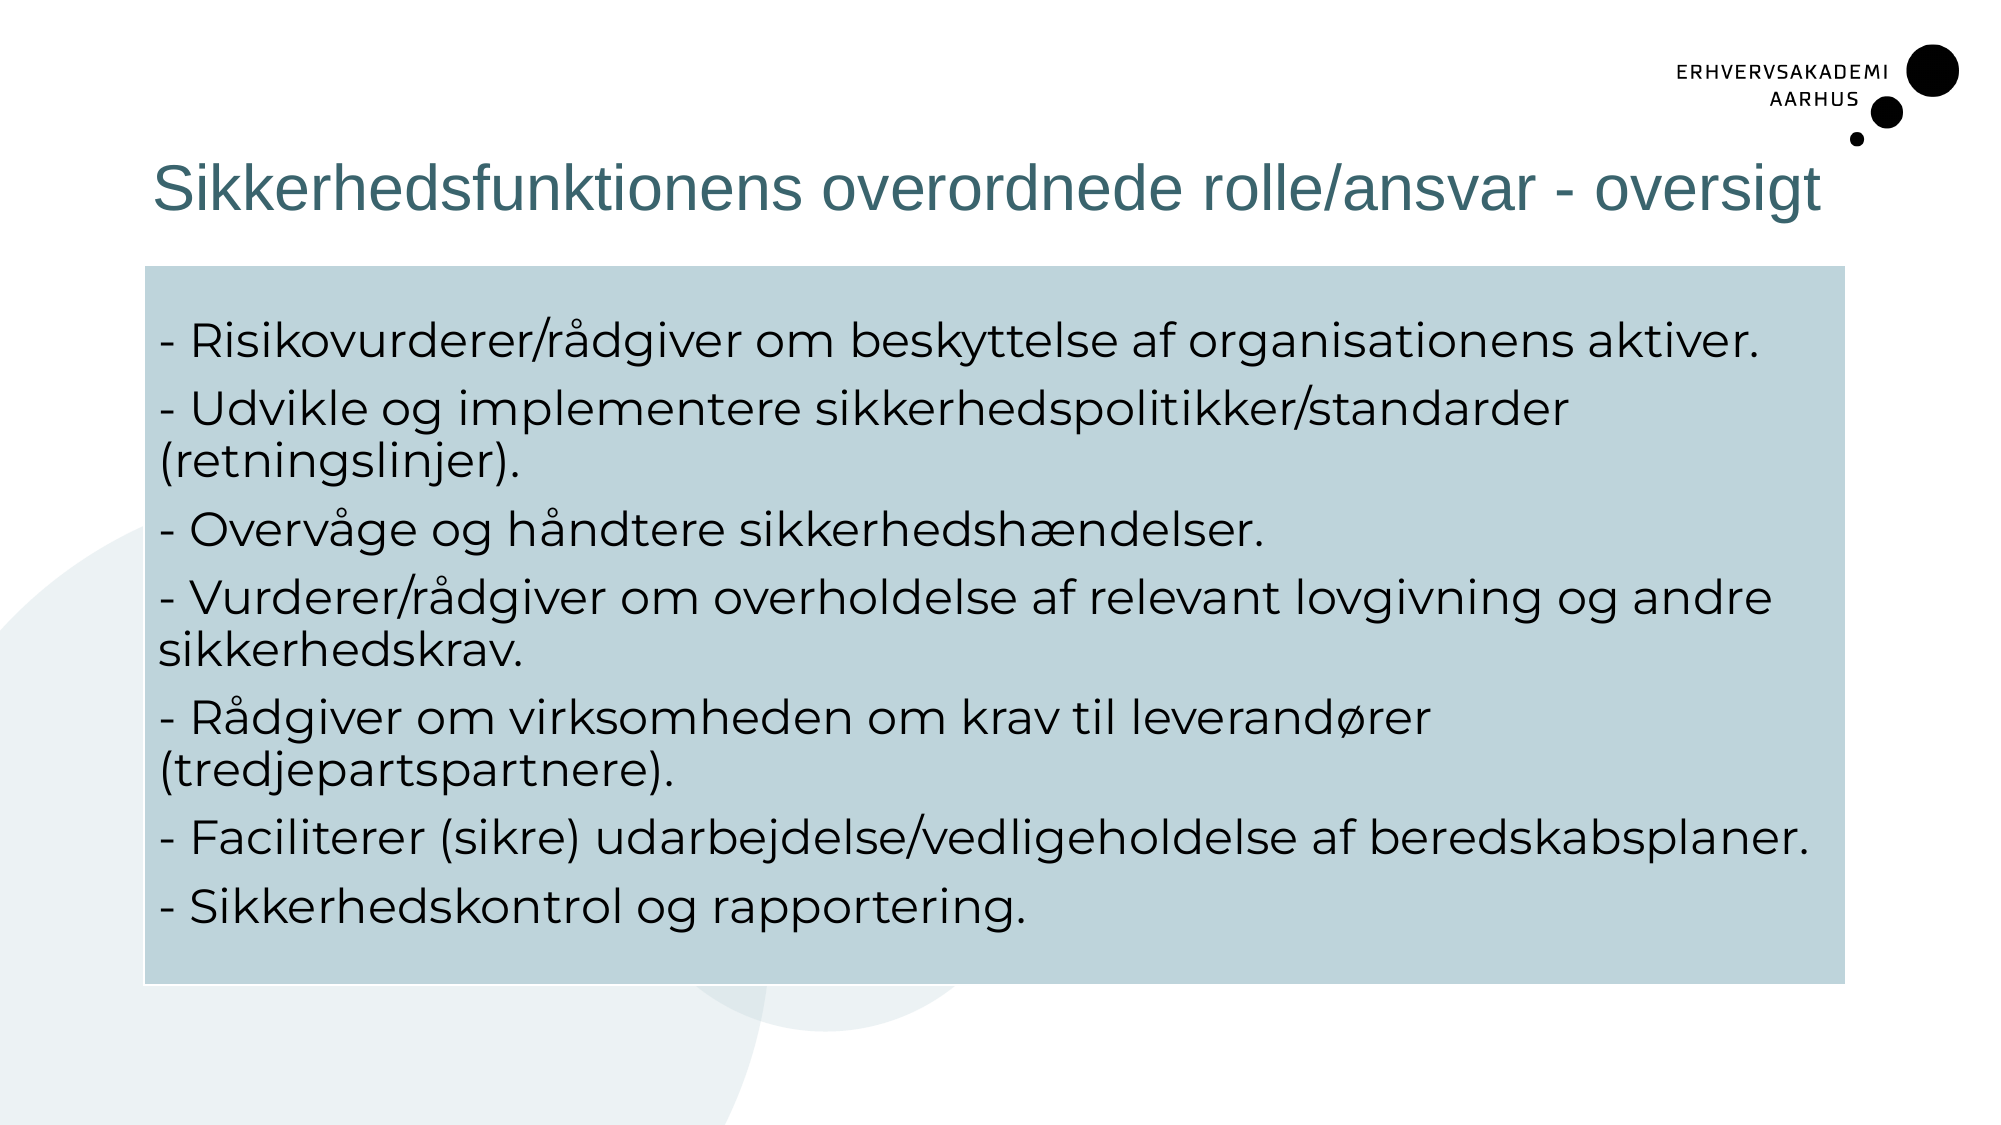

# Sikkerhedsfunktionens overordnede rolle/ansvar - oversigt
- Risikovurderer/rådgiver om beskyttelse af organisationens aktiver.
- Udvikle og implementere sikkerhedspolitikker/standarder (retningslinjer).
- Overvåge og håndtere sikkerhedshændelser.
- Vurderer/rådgiver om overholdelse af relevant lovgivning og andre   sikkerhedskrav.
- Rådgiver om virksomheden om krav til leverandører (tredjepartspartnere).
- Faciliterer (sikre) udarbejdelse/vedligeholdelse af beredskabsplaner.
- Sikkerhedskontrol og rapportering.